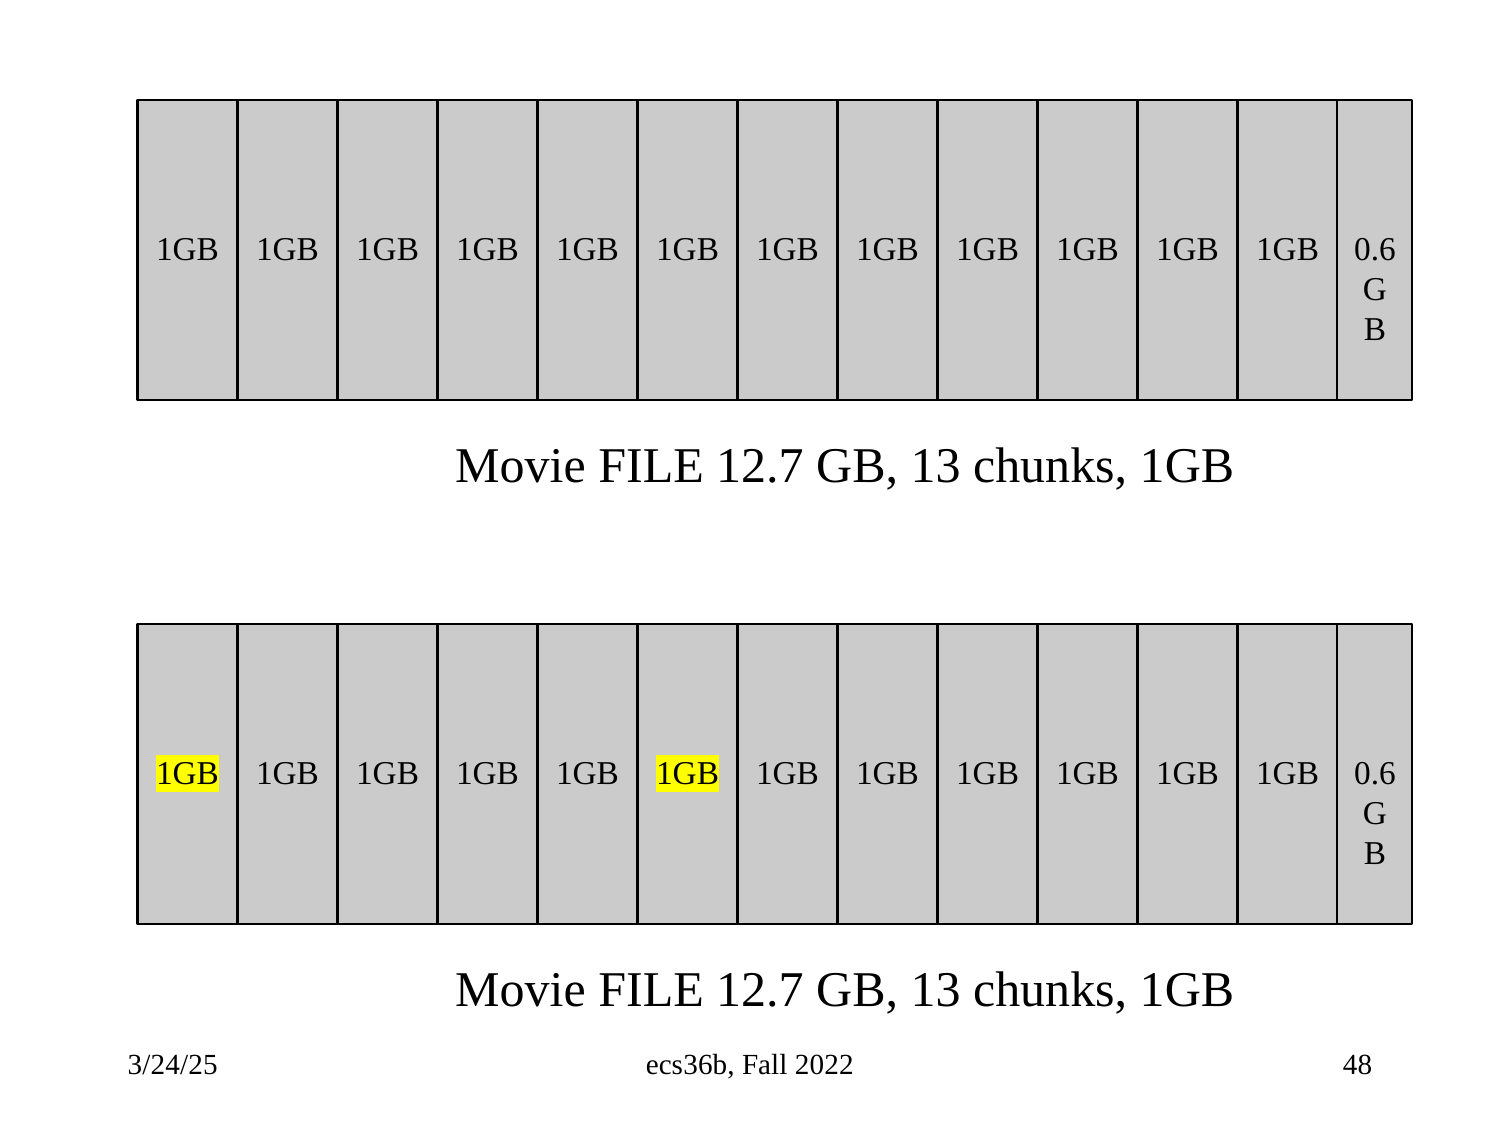

1GB

1GB

1GB

1GB

1GB

1GB

1GB

1GB

1GB

1GB

1GB

1GB

0.6GB
Movie FILE 12.7 GB, 13 chunks, 1GB

1GB

1GB

1GB

1GB

1GB

1GB

1GB

1GB

1GB

1GB

1GB

1GB

0.6GB
Movie FILE 12.7 GB, 13 chunks, 1GB
3/24/25
ecs36b, Fall 2022
48